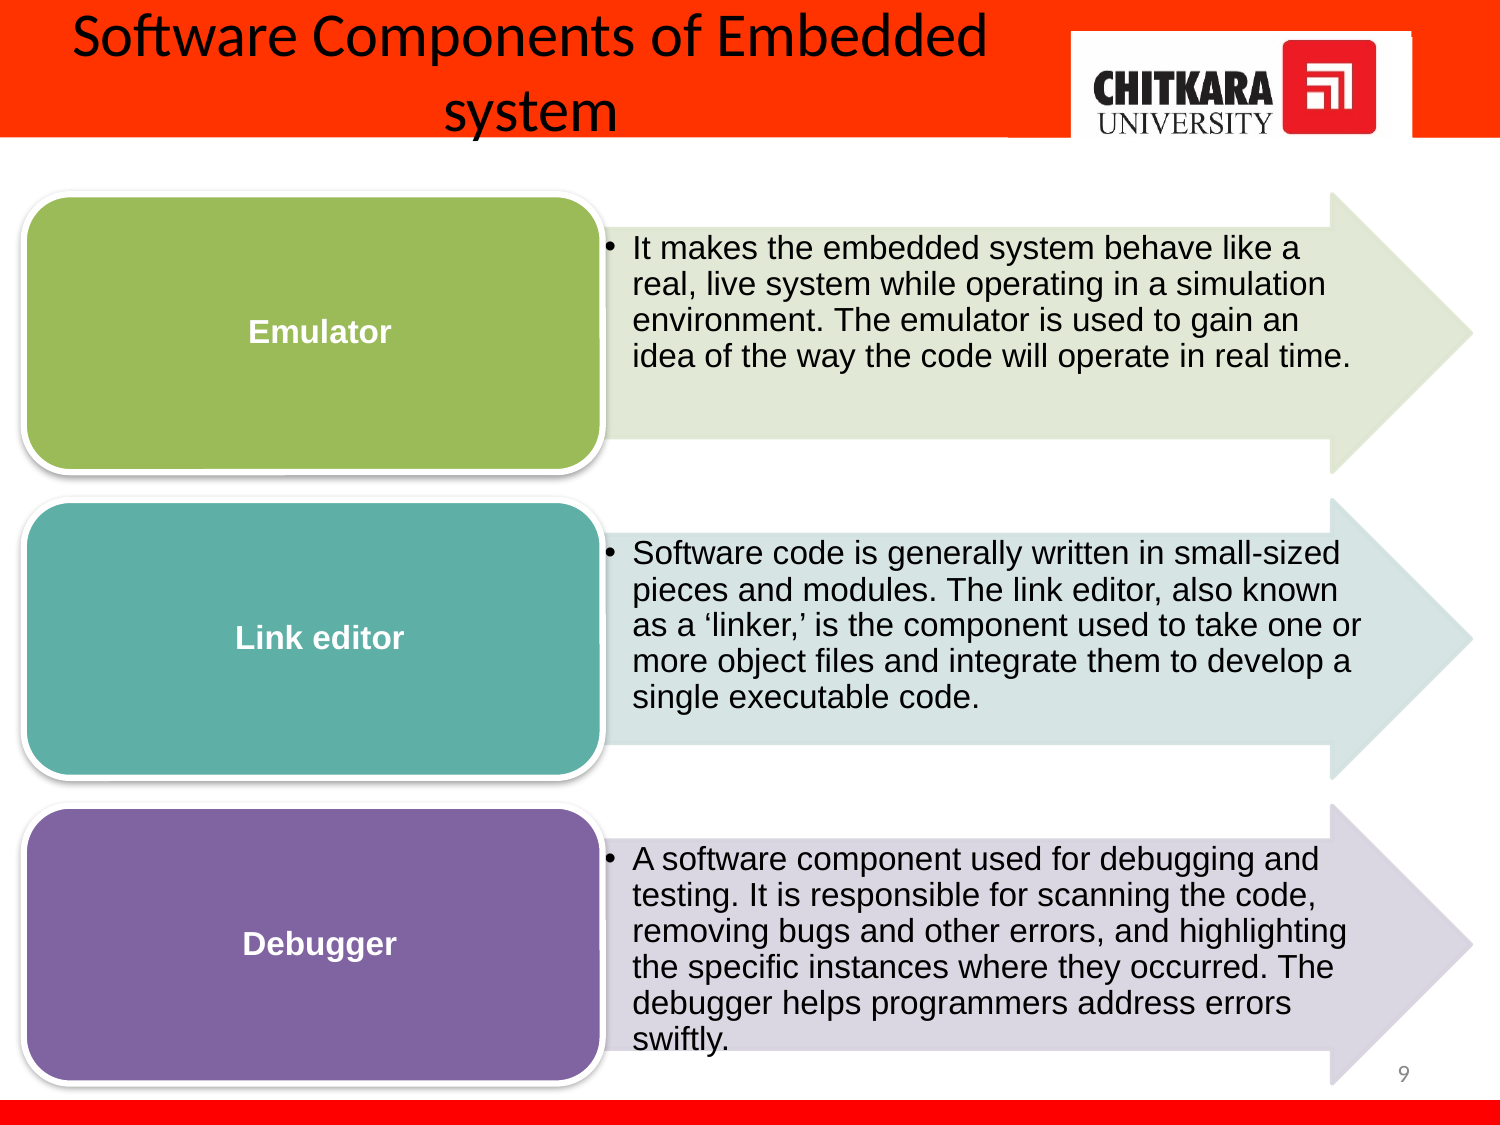

# Software Components of Embedded system
It makes the embedded system behave like a real, live system while operating in a simulation environment. The emulator is used to gain an idea of the way the code will operate in real time.
Emulator
Software code is generally written in small-sized pieces and modules. The link editor, also known as a ‘linker,’ is the component used to take one or more object files and integrate them to develop a single executable code.
Link editor
A software component used for debugging and testing. It is responsible for scanning the code, removing bugs and other errors, and highlighting the specific instances where they occurred. The debugger helps programmers address errors swiftly.
Debugger
9